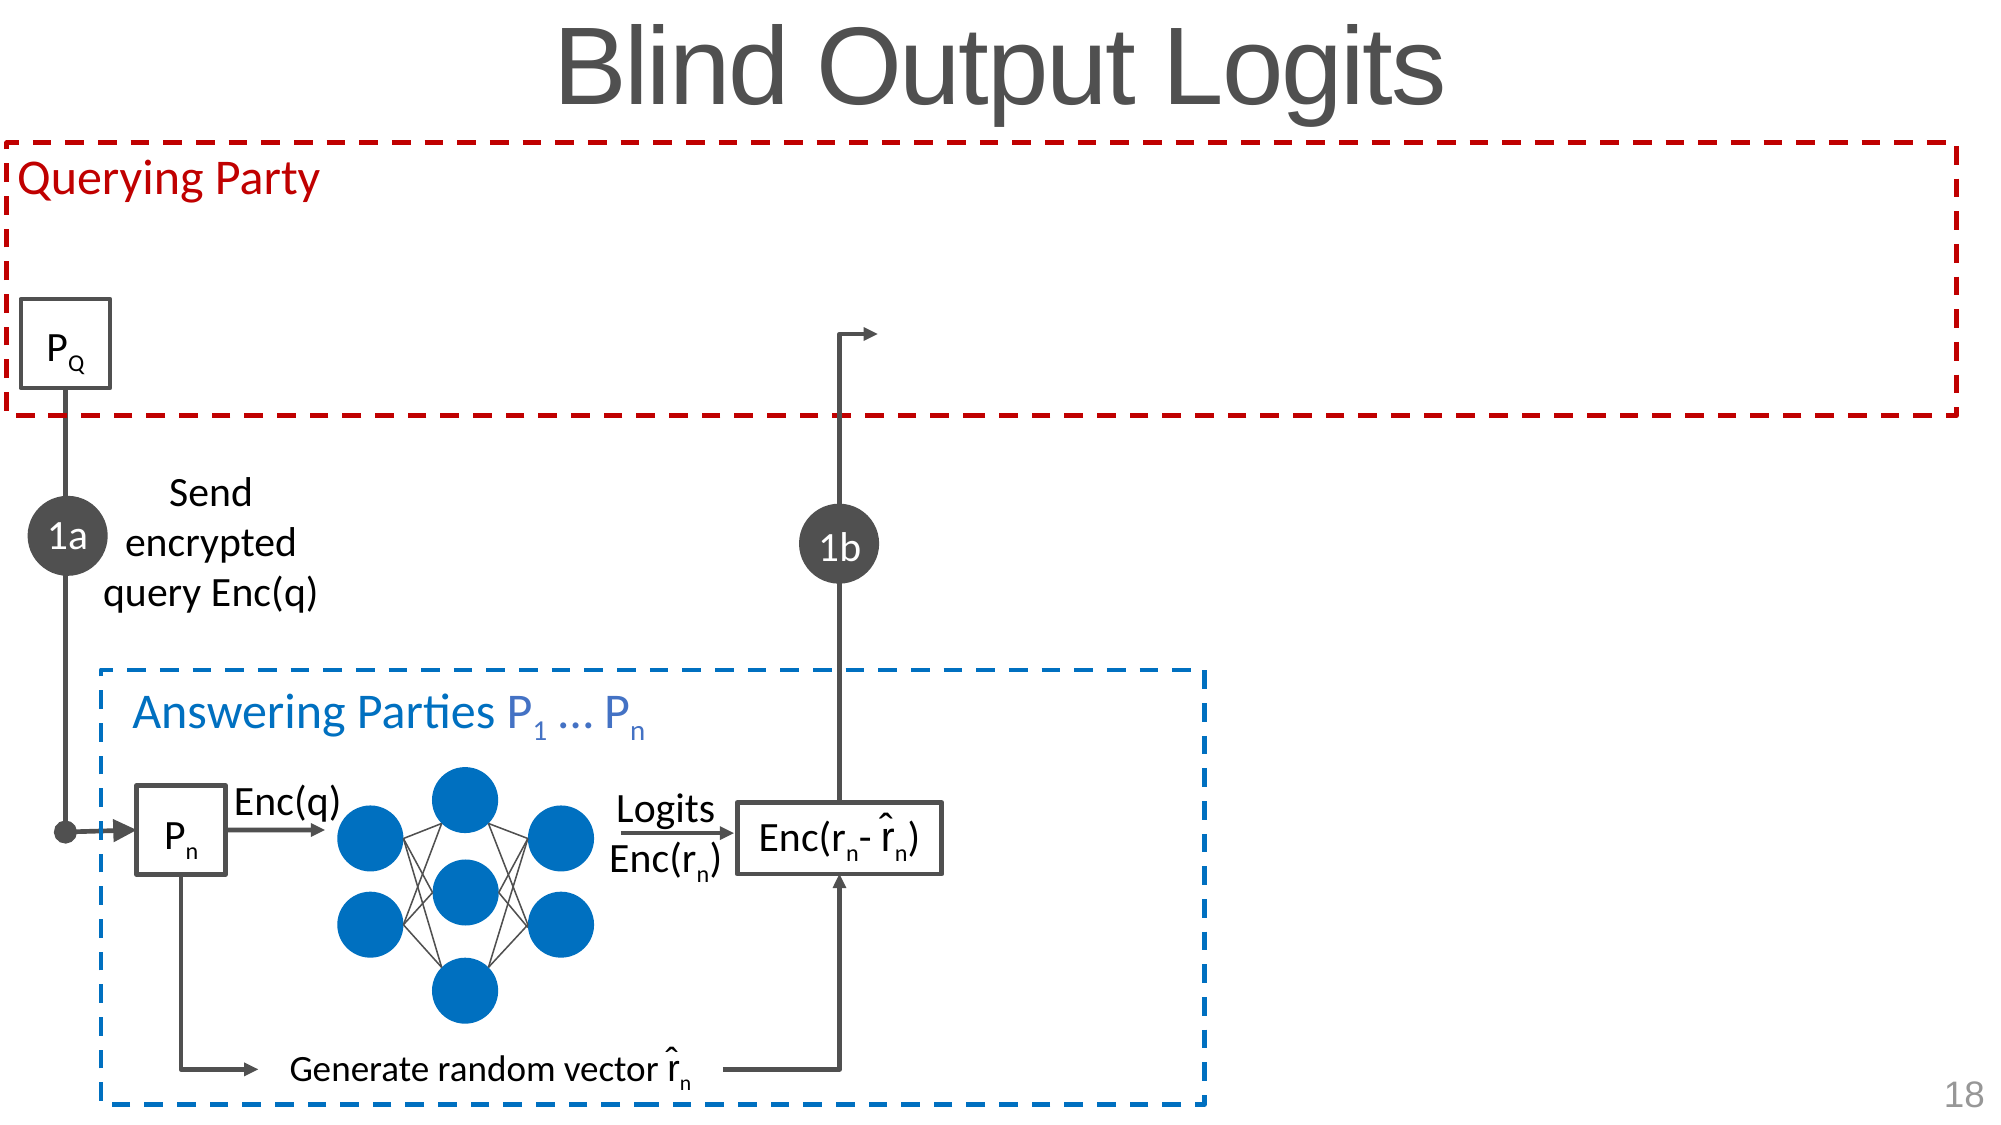

Blind Output Logits
Querying Party

PQ
Send encrypted query Enc(q)

1a

1b

Answering Parties P1 … Pn
Enc(q)

Logits
Enc(rn)

Pn
Enc(rn- r̂n)

Generate random vector r̂n
18